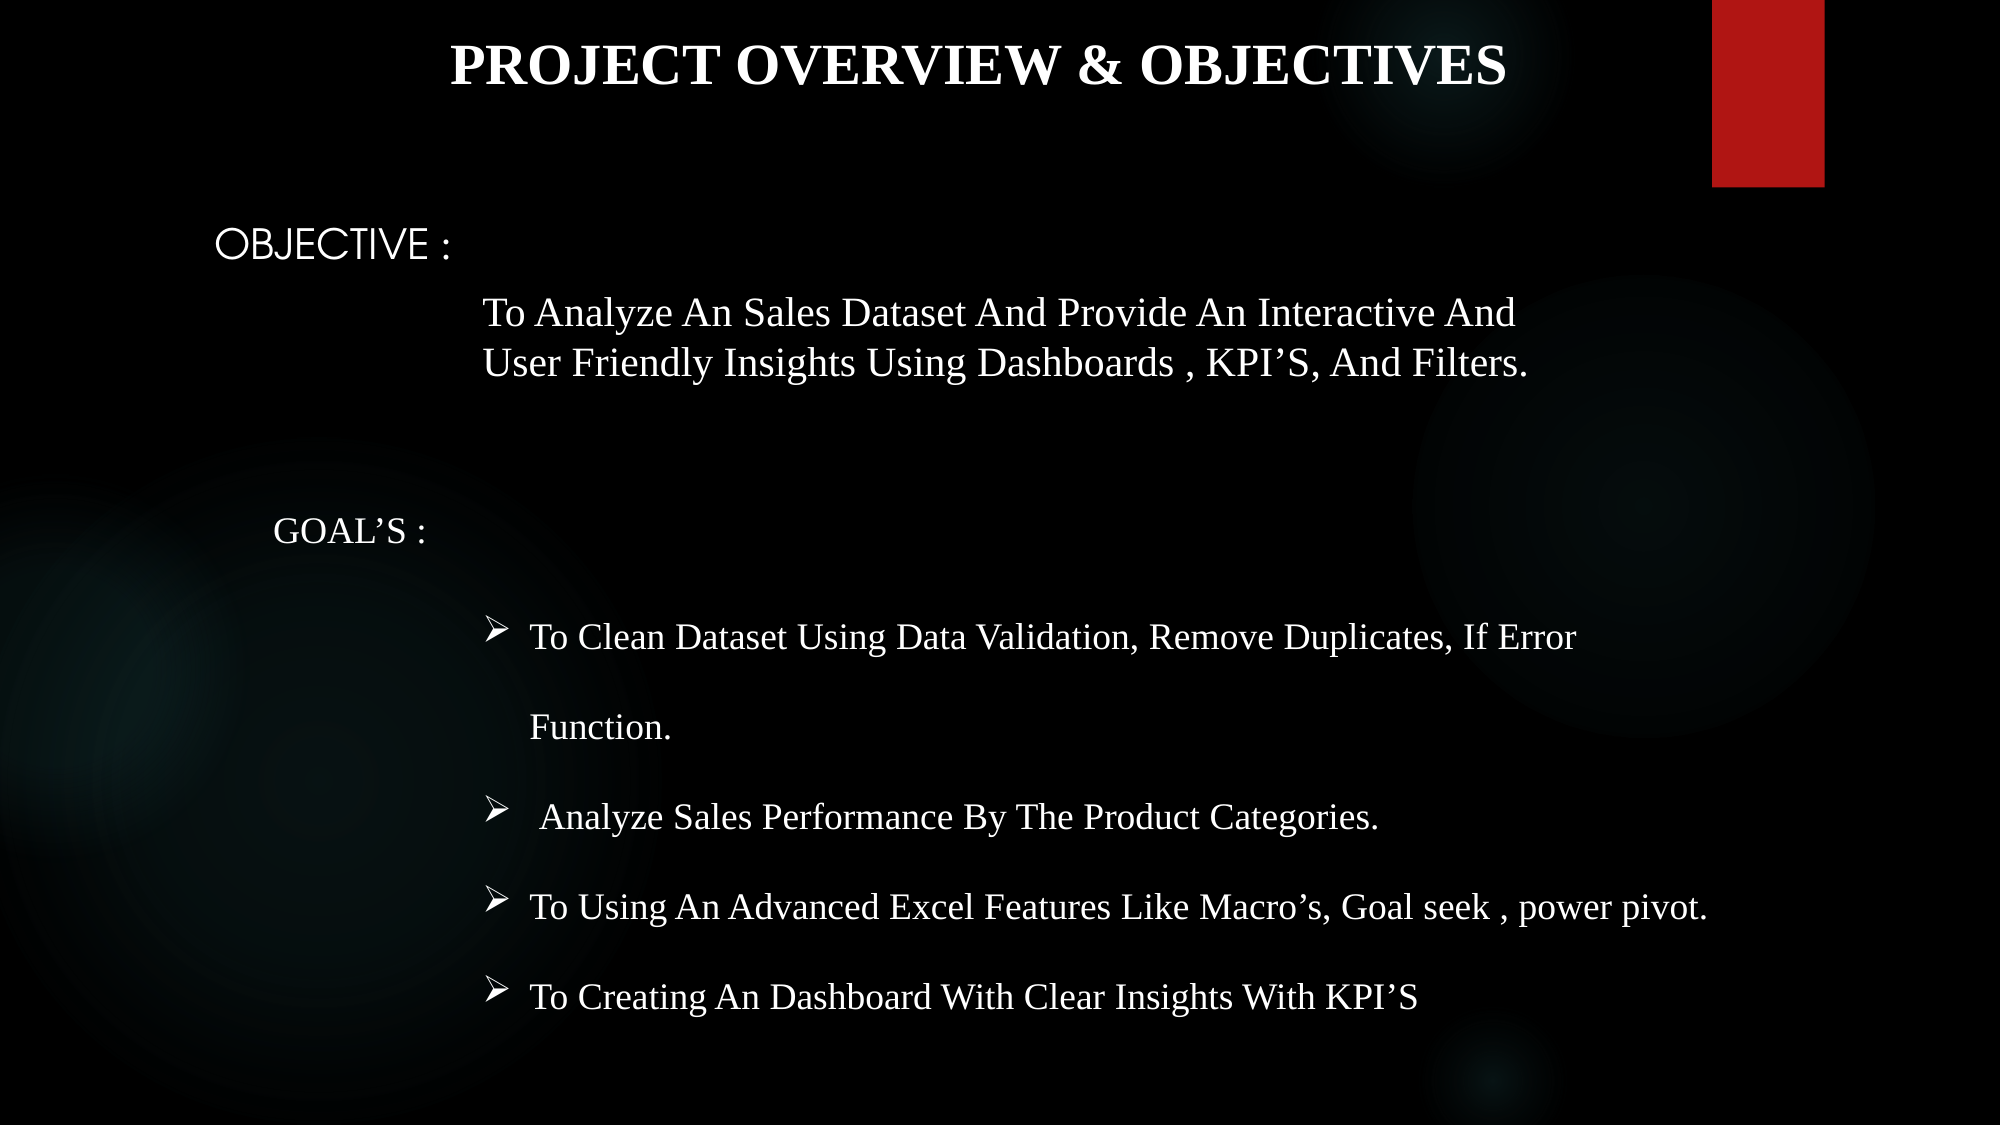

PROJECT OVERVIEW & OBJECTIVES

OBJECTIVE :
To Analyze An Sales Dataset And Provide An Interactive And User Friendly Insights Using Dashboards , KPI’S, And Filters.

 GOAL’S :
To Clean Dataset Using Data Validation, Remove Duplicates, If Error Function.
 Analyze Sales Performance By The Product Categories.
To Using An Advanced Excel Features Like Macro’s, Goal seek , power pivot.
To Creating An Dashboard With Clear Insights With KPI’S